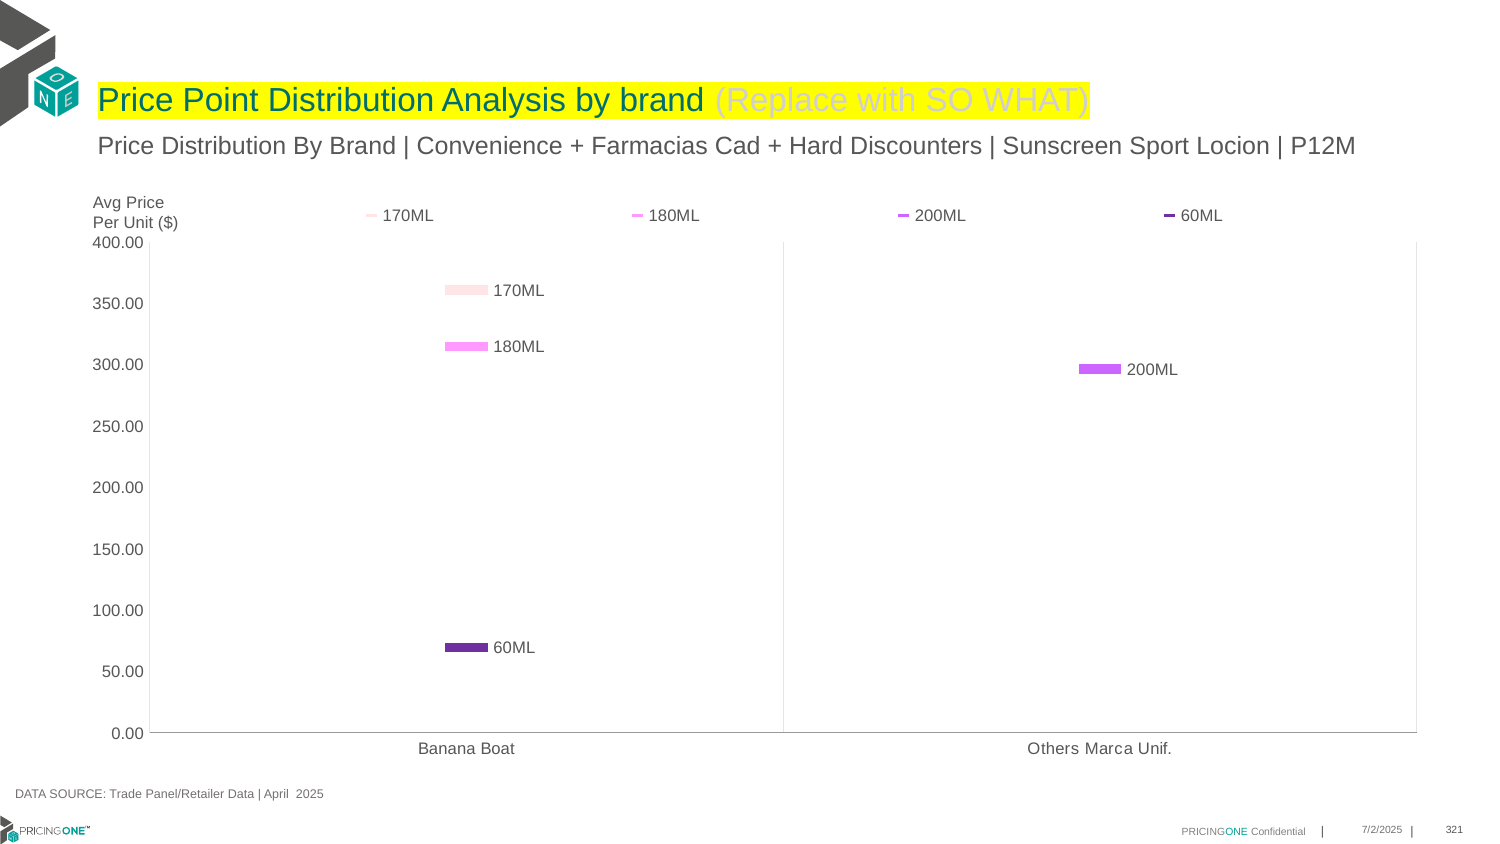

# Price Point Distribution Analysis by brand (Replace with SO WHAT)
Price Distribution By Brand | Convenience + Farmacias Cad + Hard Discounters | Sunscreen Sport Locion | P12M

### Chart

| Category | 170ML | 180ML | 200ML | 60ML |
|---|---|---|---|---|
| Banana Boat | 360.8186 | 314.9736 | None | 69.3 |
| Others Marca Unif. | None | None | 296.46 | None |
Avg Price
Per Unit ($)
DATA SOURCE: Trade Panel/Retailer Data | April  2025
7/2/2025
321